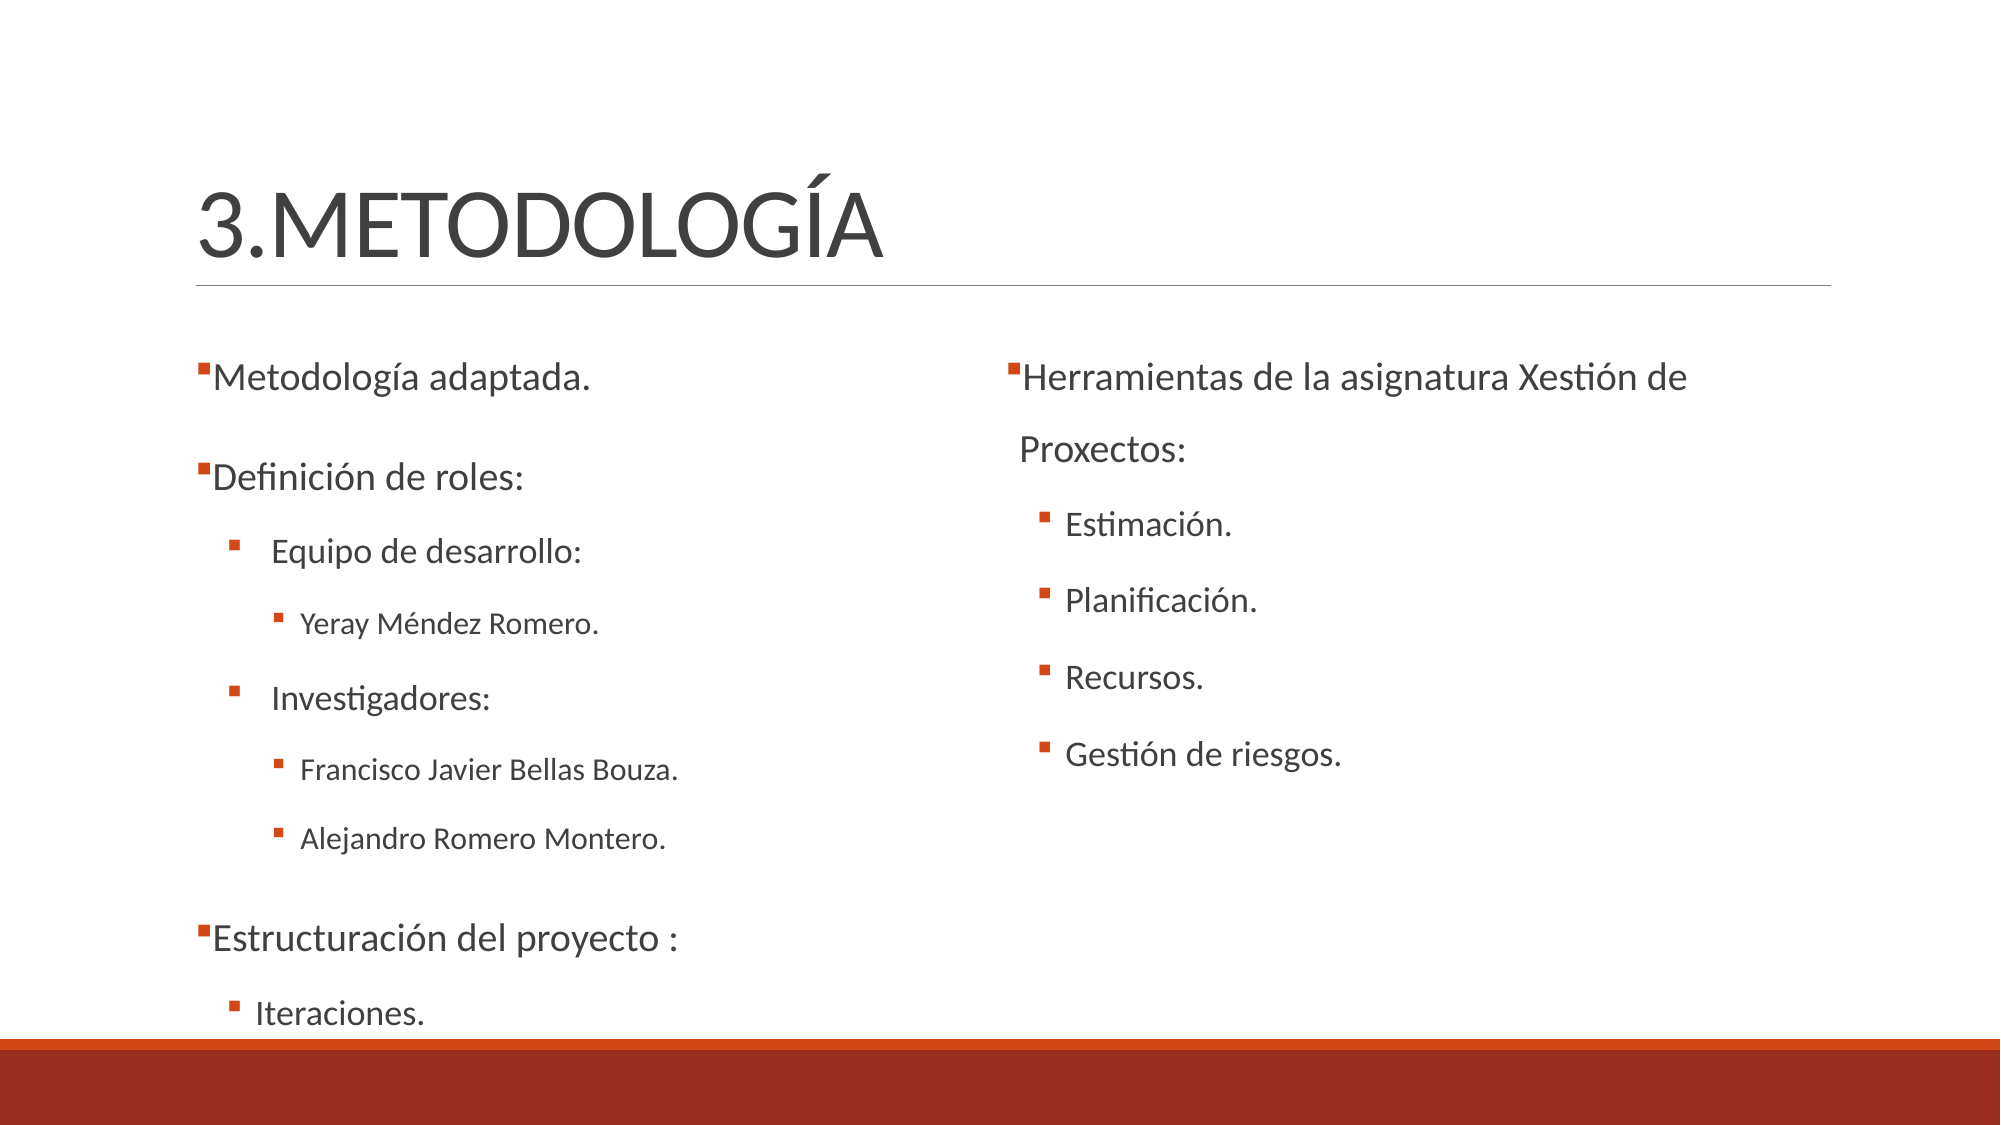

# 3.METODOLOGÍA
Metodología adaptada.
Definición de roles:
Equipo de desarrollo:
Yeray Méndez Romero.
Investigadores:
Francisco Javier Bellas Bouza.
Alejandro Romero Montero.
Estructuración del proyecto :
Iteraciones.
Herramientas de la asignatura Xestión de Proxectos:
Estimación.
Planificación.
Recursos.
Gestión de riesgos.